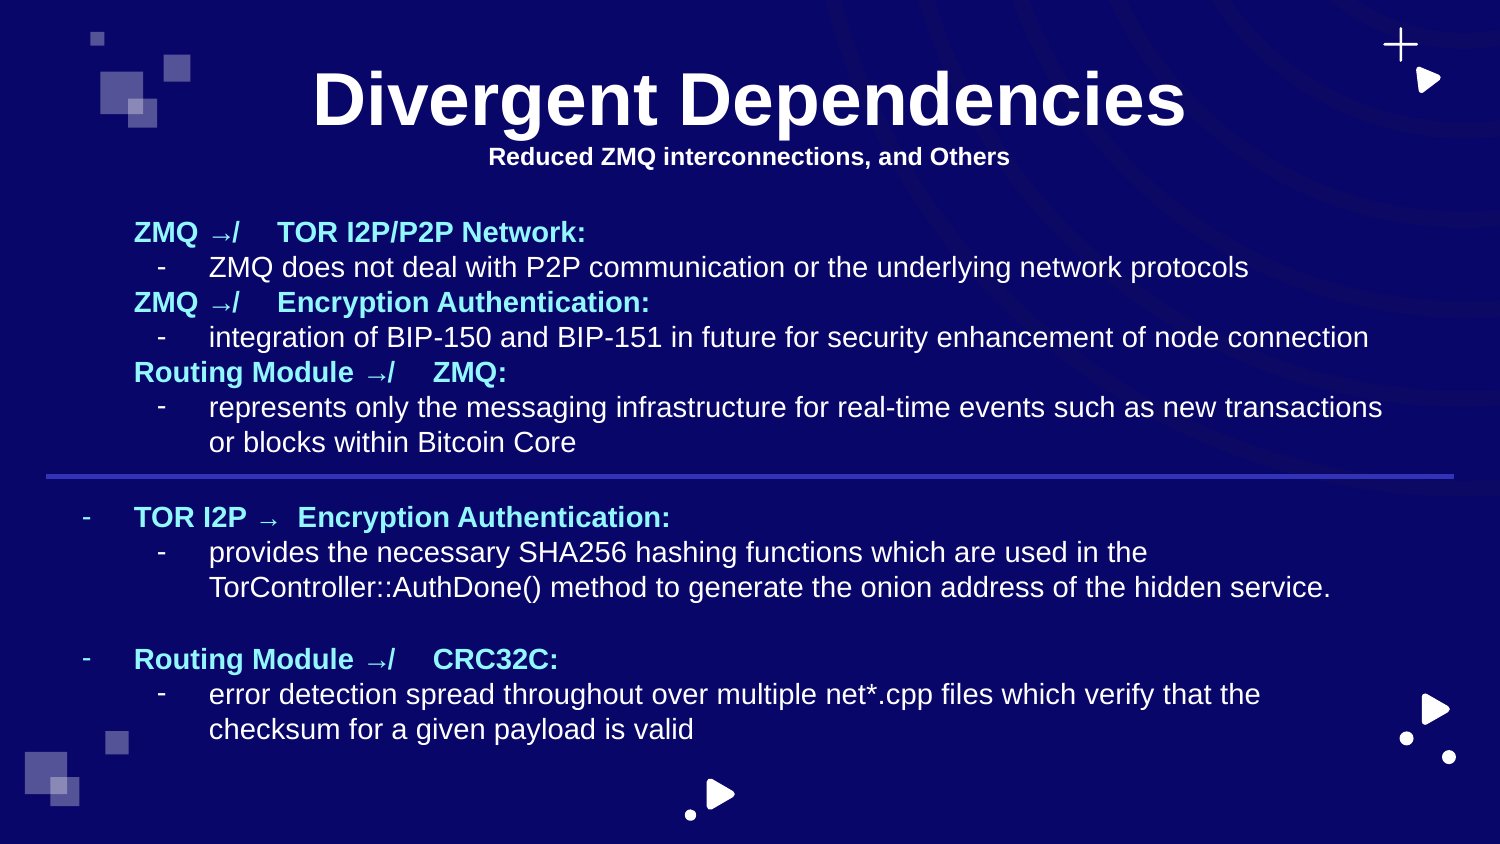

# Divergent Dependencies
Reduced ZMQ interconnections, and Others
ZMQ ↛     TOR I2P/P2P Network:
ZMQ does not deal with P2P communication or the underlying network protocols
ZMQ ↛     Encryption Authentication:
integration of BIP-150 and BIP-151 in future for security enhancement of node connection
Routing Module ↛     ZMQ:
represents only the messaging infrastructure for real-time events such as new transactions or blocks within Bitcoin Core
TOR I2P →  Encryption Authentication:
provides the necessary SHA256 hashing functions which are used in the TorController::AuthDone() method to generate the onion address of the hidden service.
Routing Module ↛     CRC32C:
error detection spread throughout over multiple net*.cpp files which verify that the checksum for a given payload is valid